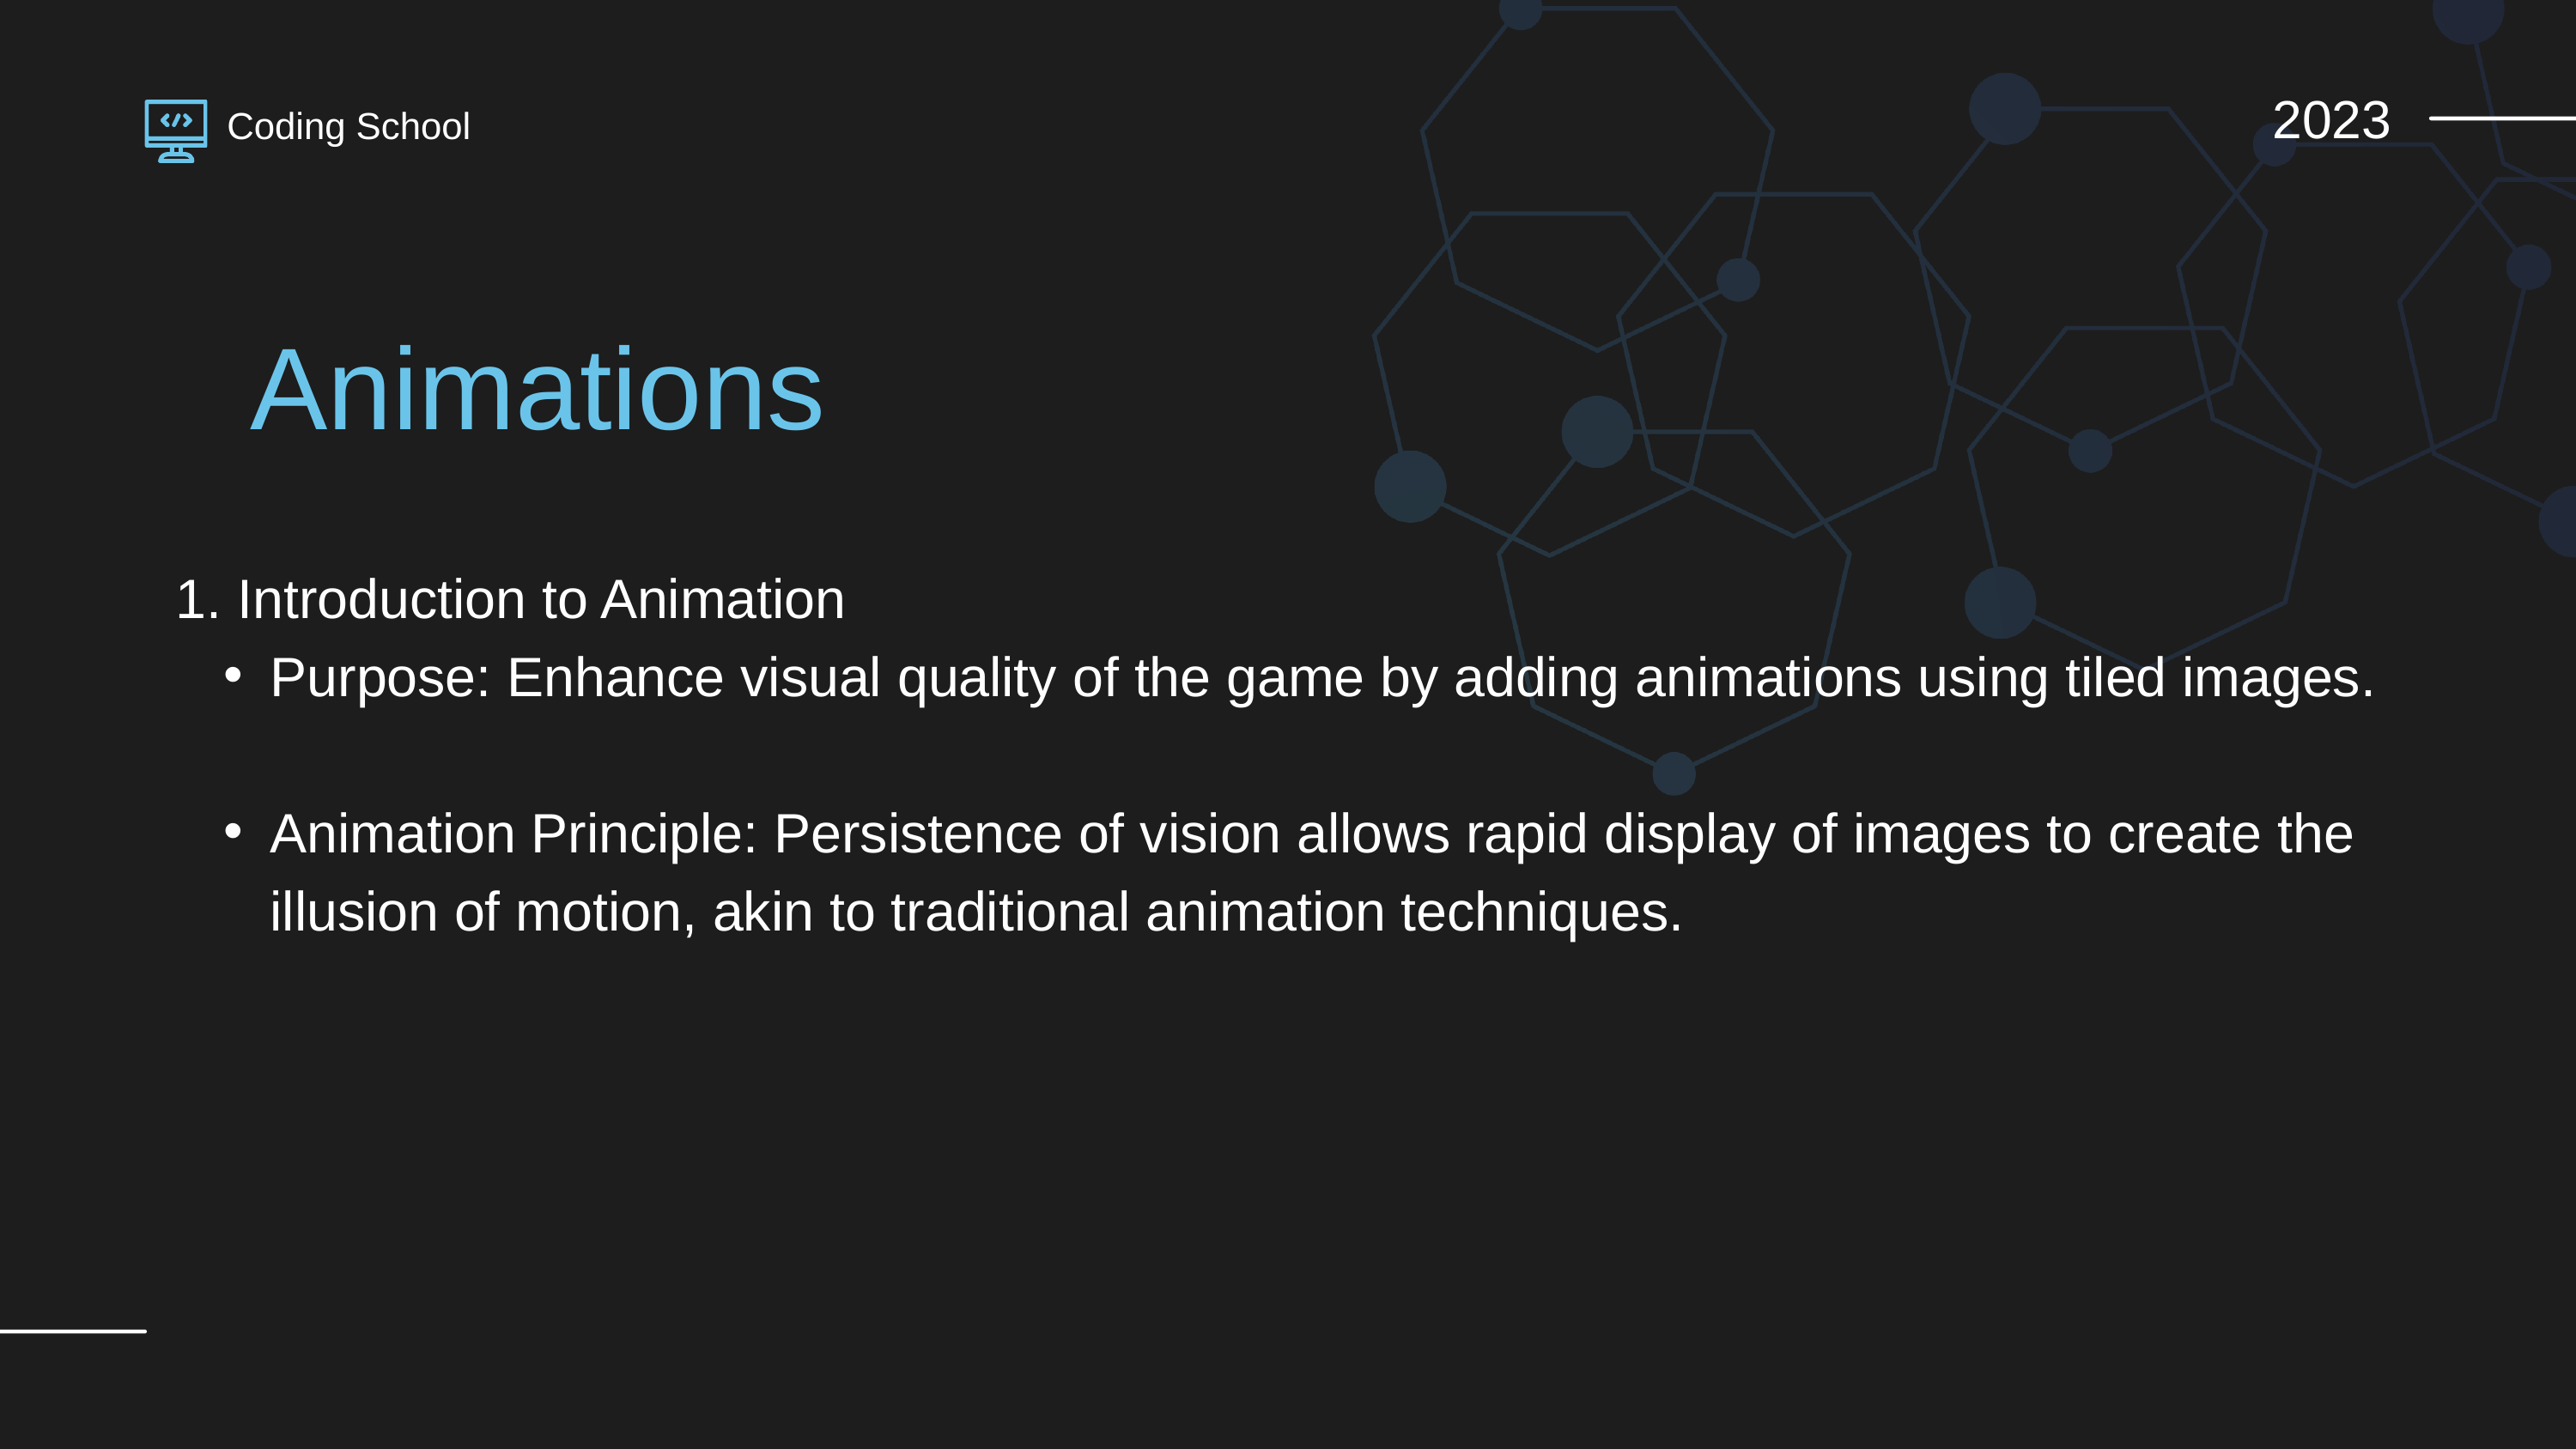

2023
Coding School

Animations
1. Introduction to Animation
Purpose: Enhance visual quality of the game by adding animations using tiled images.

Animation Principle: Persistence of vision allows rapid display of images to create the illusion of motion, akin to traditional animation techniques.